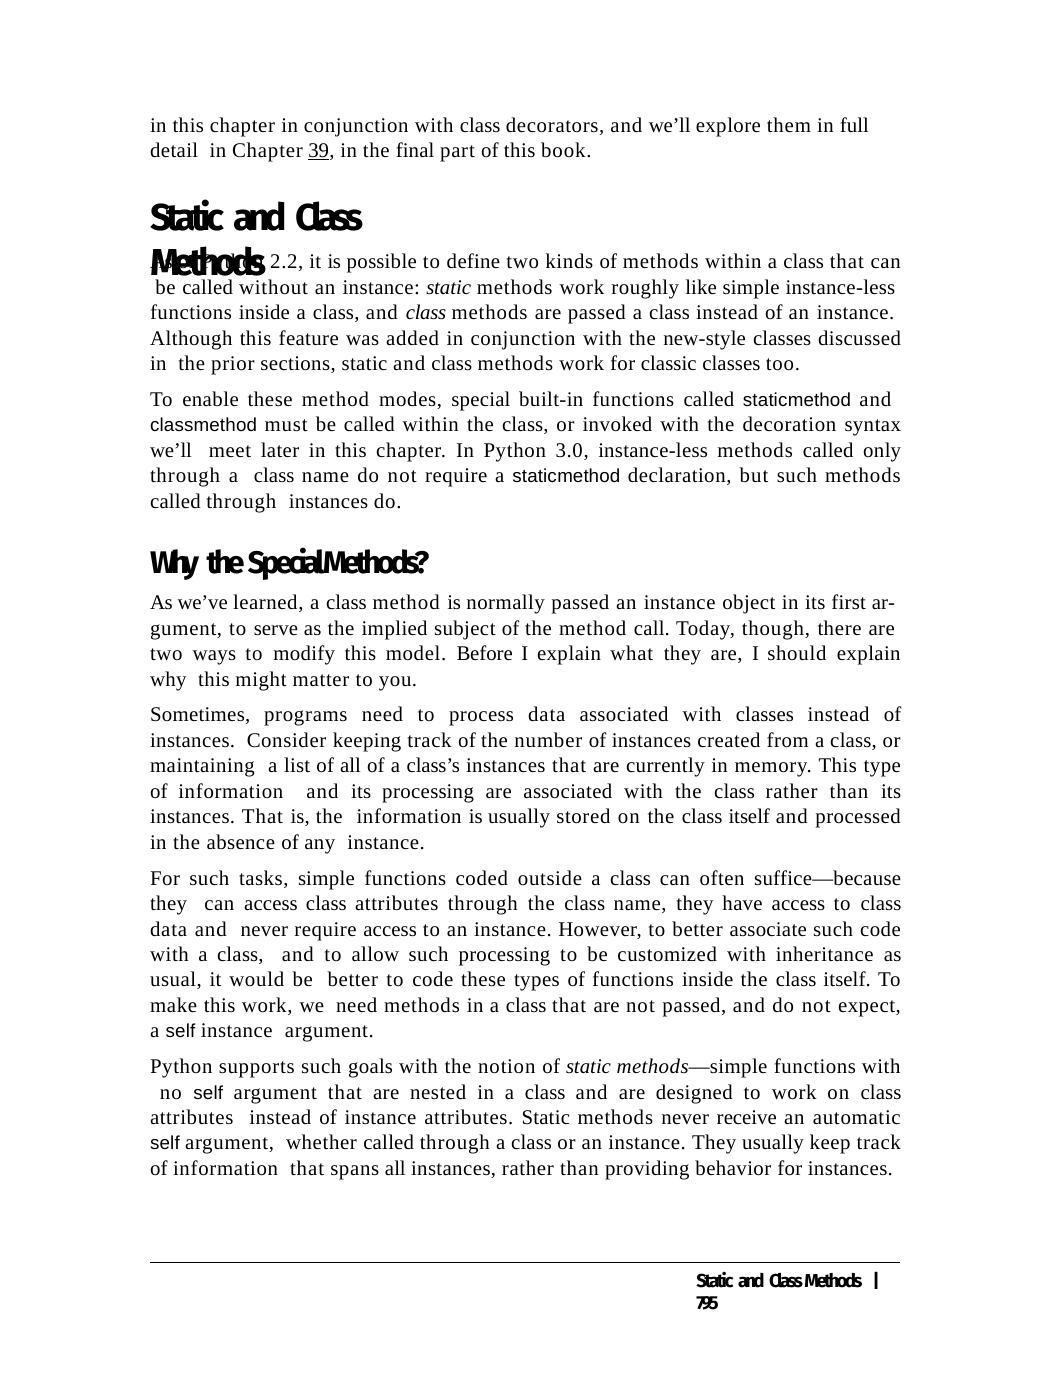

in this chapter in conjunction with class decorators, and we’ll explore them in full detail  in Chapter 39, in the final part of this book.
# Static and Class Methods
As of Python 2.2, it is possible to define two kinds of methods within a class that can  be called without an instance: static methods work roughly like simple instance-less  functions inside a class, and class methods are passed a class instead of an instance.  Although this feature was added in conjunction with the new-style classes discussed in  the prior sections, static and class methods work for classic classes too.
To enable these method modes, special built-in functions called staticmethod and  classmethod must be called within the class, or invoked with the decoration syntax we’ll  meet later in this chapter. In Python 3.0, instance-less methods called only through a  class name do not require a staticmethod declaration, but such methods called through  instances do.

Why the Special Methods?
As we’ve learned, a class method is normally passed an instance object in its first ar-  gument, to serve as the implied subject of the method call. Today, though, there are  two ways to modify this model. Before I explain what they are, I should explain why  this might matter to you.
Sometimes, programs need to process data associated with classes instead of instances.  Consider keeping track of the number of instances created from a class, or maintaining  a list of all of a class’s instances that are currently in memory. This type of information  and its processing are associated with the class rather than its instances. That is, the  information is usually stored on the class itself and processed in the absence of any  instance.
For such tasks, simple functions coded outside a class can often suffice—because they  can access class attributes through the class name, they have access to class data and  never require access to an instance. However, to better associate such code with a class,  and to allow such processing to be customized with inheritance as usual, it would be  better to code these types of functions inside the class itself. To make this work, we  need methods in a class that are not passed, and do not expect, a self instance  argument.
Python supports such goals with the notion of static methods—simple functions with  no self argument that are nested in a class and are designed to work on class attributes  instead of instance attributes. Static methods never receive an automatic self argument,  whether called through a class or an instance. They usually keep track of information  that spans all instances, rather than providing behavior for instances.

Static and Class Methods  |  795